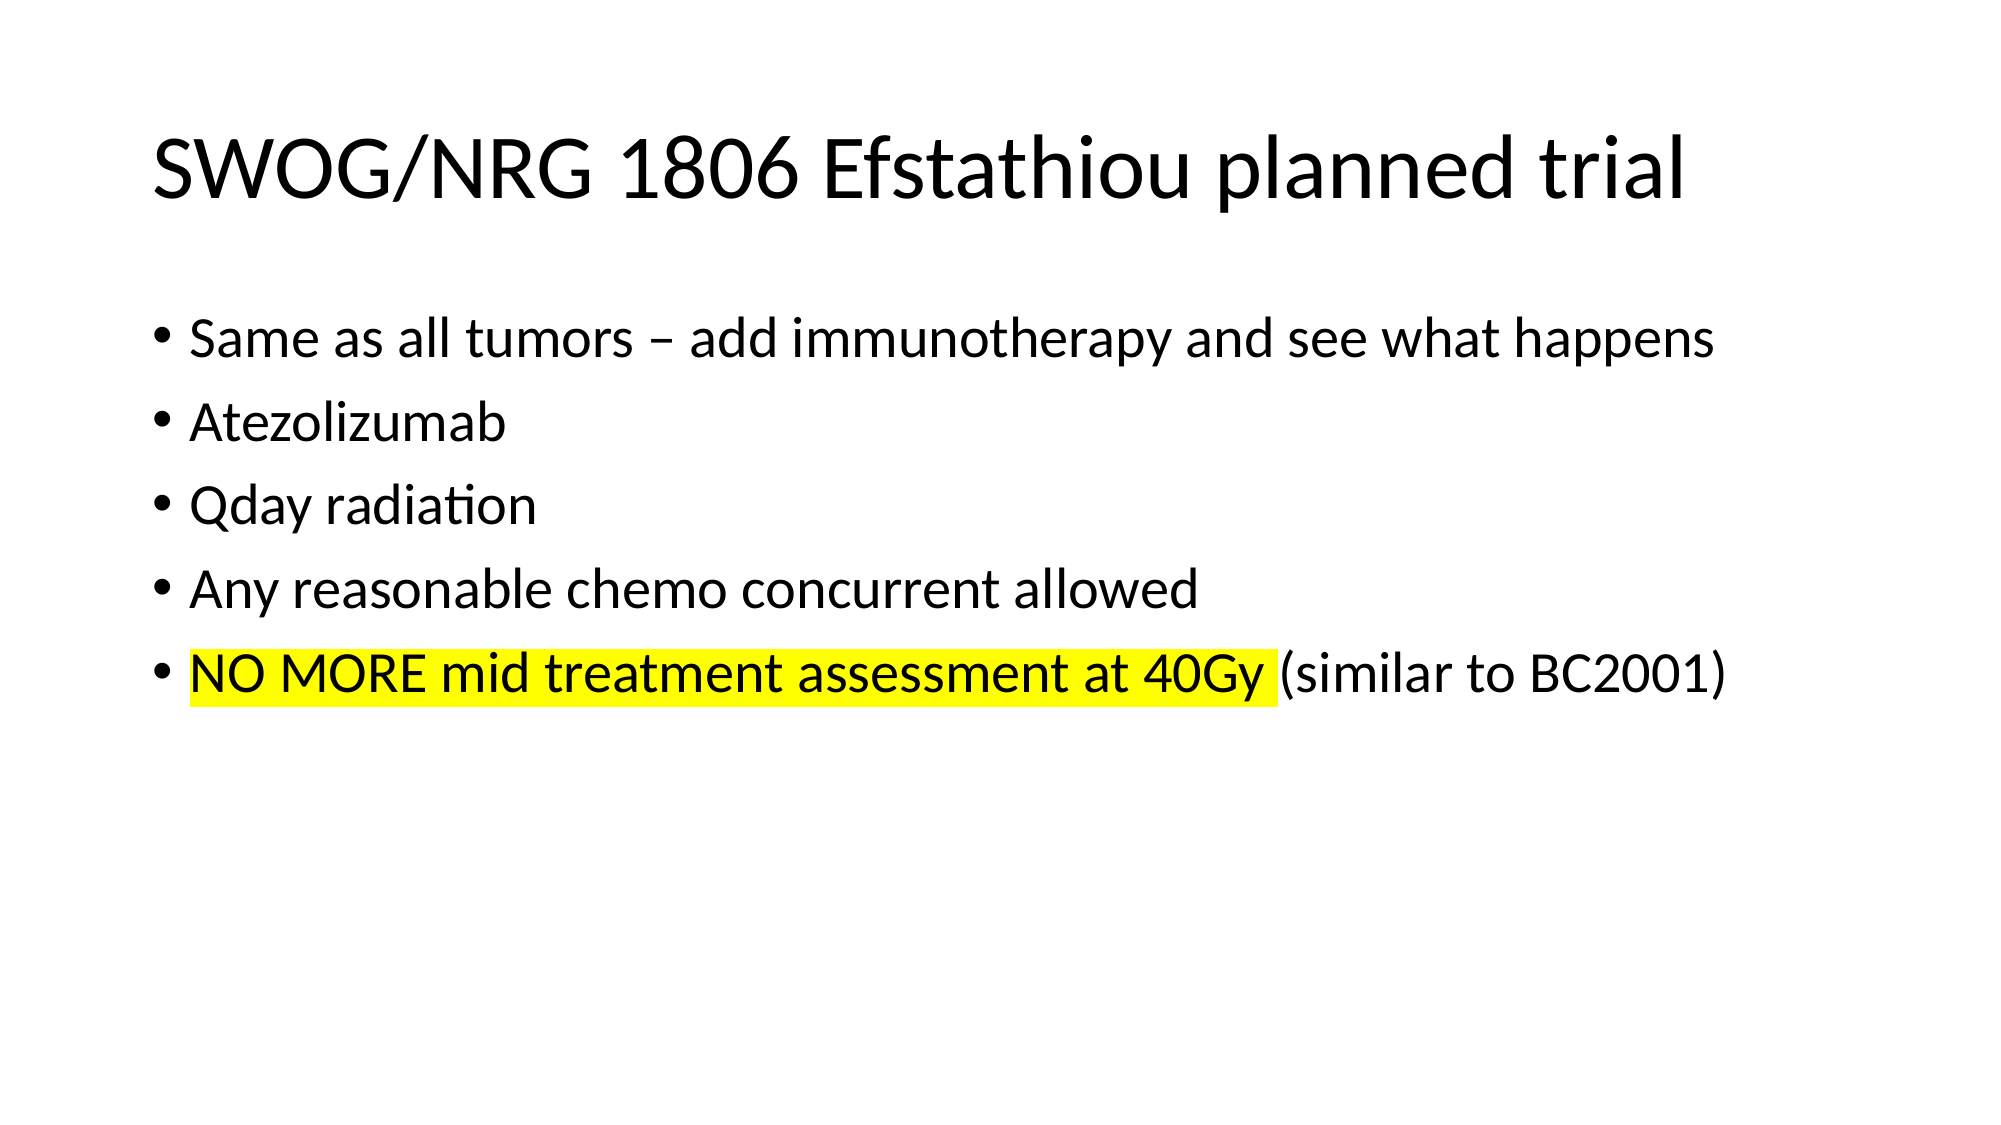

# SWOG/NRG 1806 Efstathiou planned trial
Same as all tumors – add immunotherapy and see what happens
Atezolizumab
Qday radiation
Any reasonable chemo concurrent allowed
NO MORE mid treatment assessment at 40Gy (similar to BC2001)